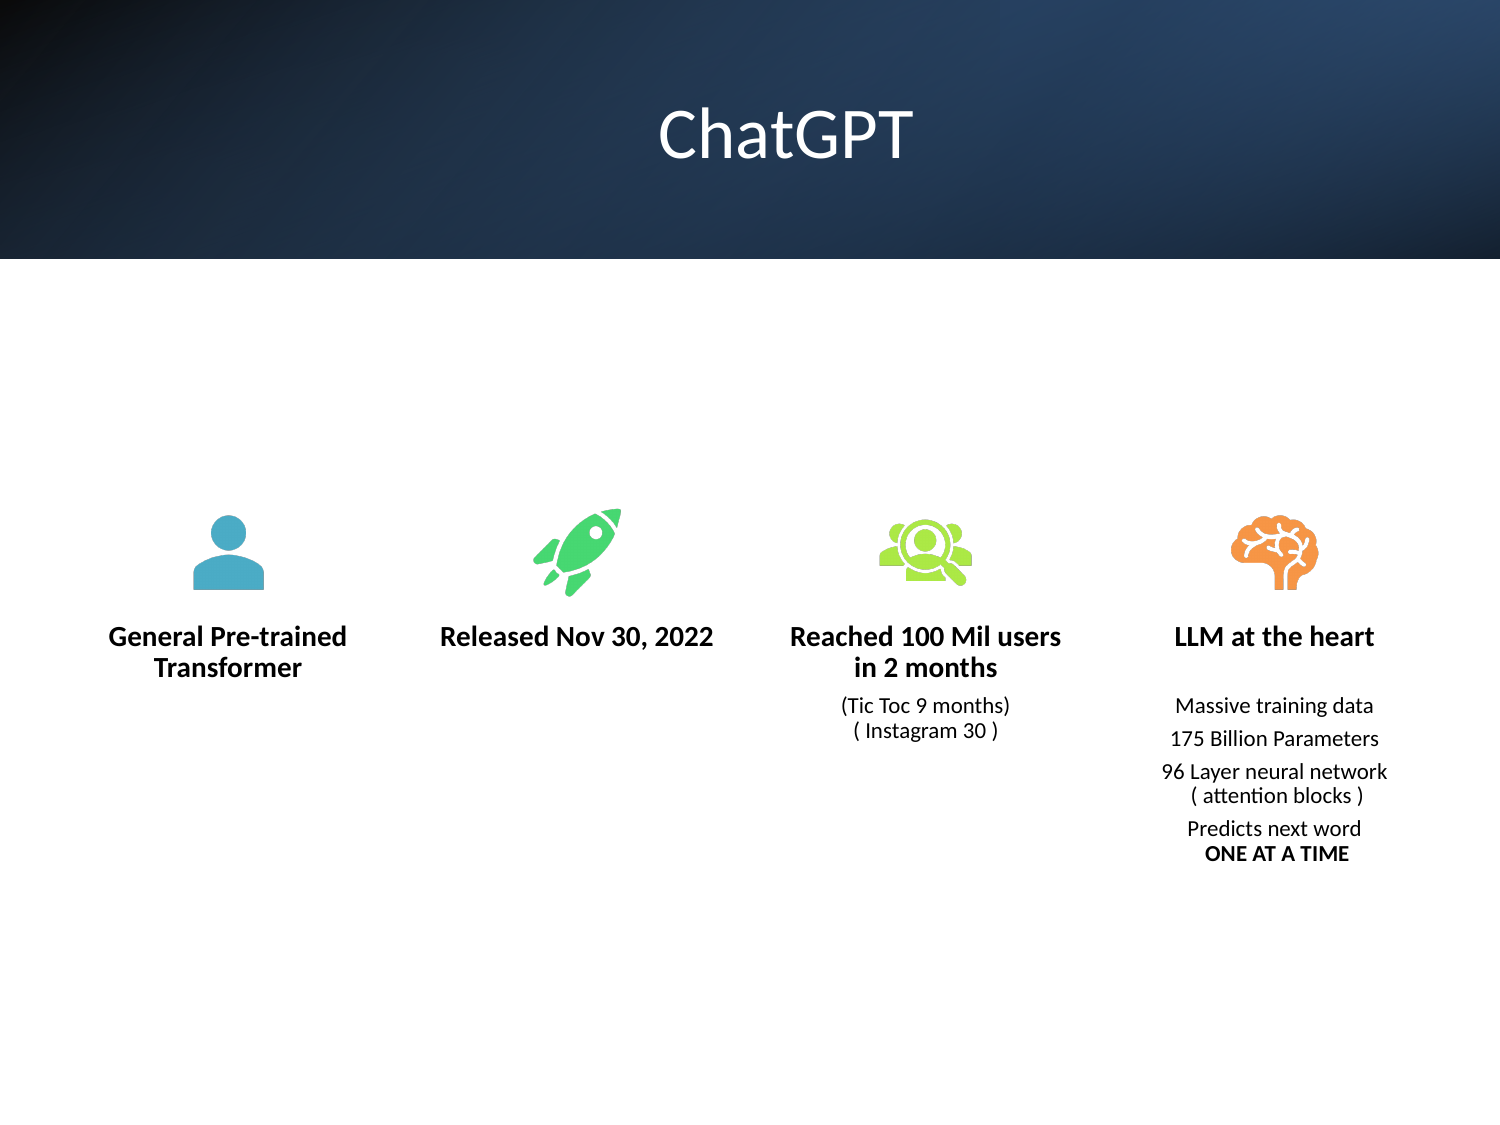

# ChatGPT
General Pre-trained Transformer
Released Nov 30, 2022
Reached 100 Mil users in 2 months
(Tic Toc 9 months)
( Instagram 30 )
LLM at the heart
Massive training data
175 Billion Parameters
96 Layer neural network
 ( attention blocks )
Predicts next word
 ONE AT A TIME